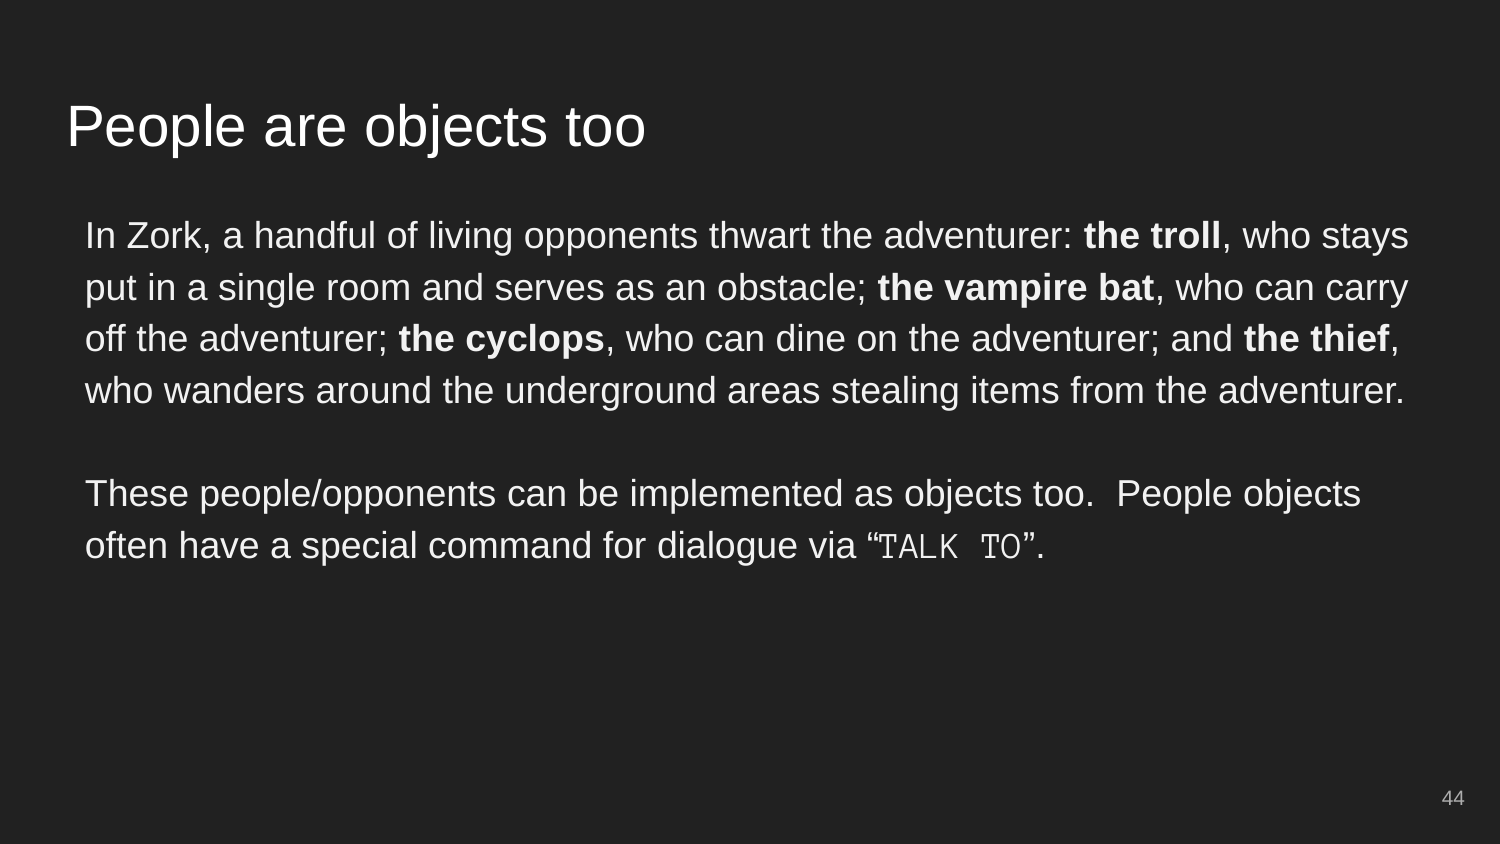

# People are objects too
In Zork, a handful of living opponents thwart the adventurer: the troll, who stays put in a single room and serves as an obstacle; the vampire bat, who can carry off the adventurer; the cyclops, who can dine on the adventurer; and the thief, who wanders around the underground areas stealing items from the adventurer.

These people/opponents can be implemented as objects too.  People objects often have a special command for dialogue via “TALK TO”.
44